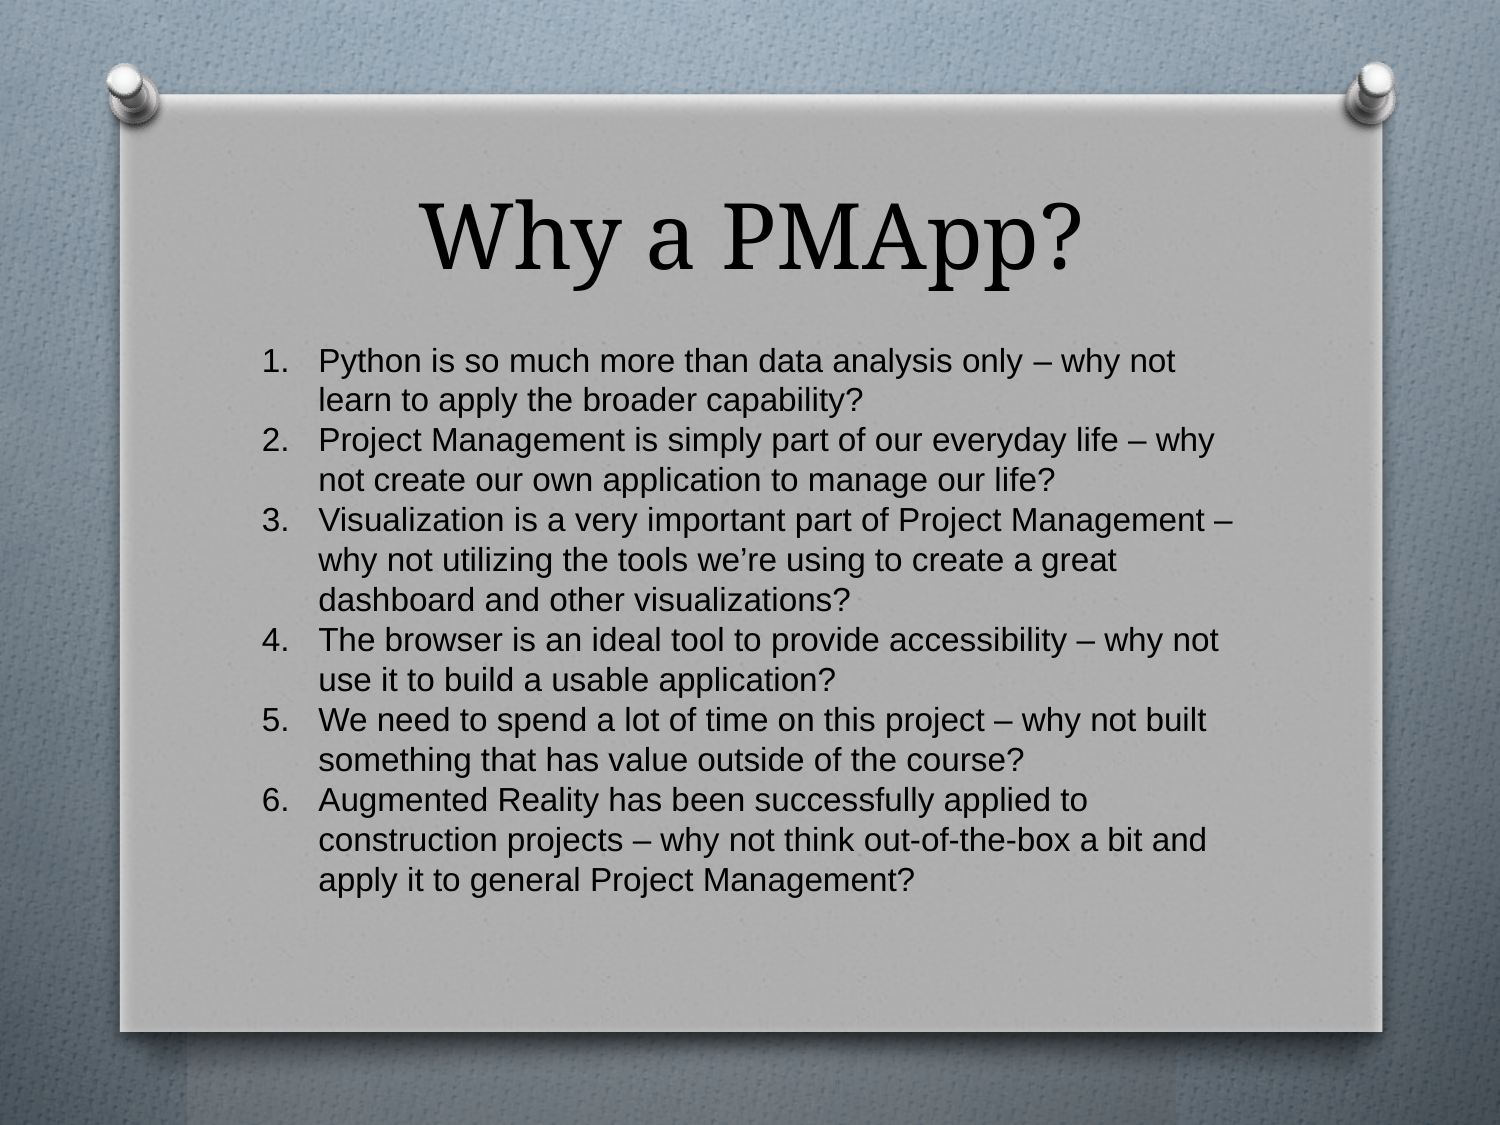

# Why a PMApp?
Python is so much more than data analysis only – why not learn to apply the broader capability?
Project Management is simply part of our everyday life – why not create our own application to manage our life?
Visualization is a very important part of Project Management – why not utilizing the tools we’re using to create a great dashboard and other visualizations?
The browser is an ideal tool to provide accessibility – why not use it to build a usable application?
We need to spend a lot of time on this project – why not built something that has value outside of the course?
Augmented Reality has been successfully applied to construction projects – why not think out-of-the-box a bit and apply it to general Project Management?